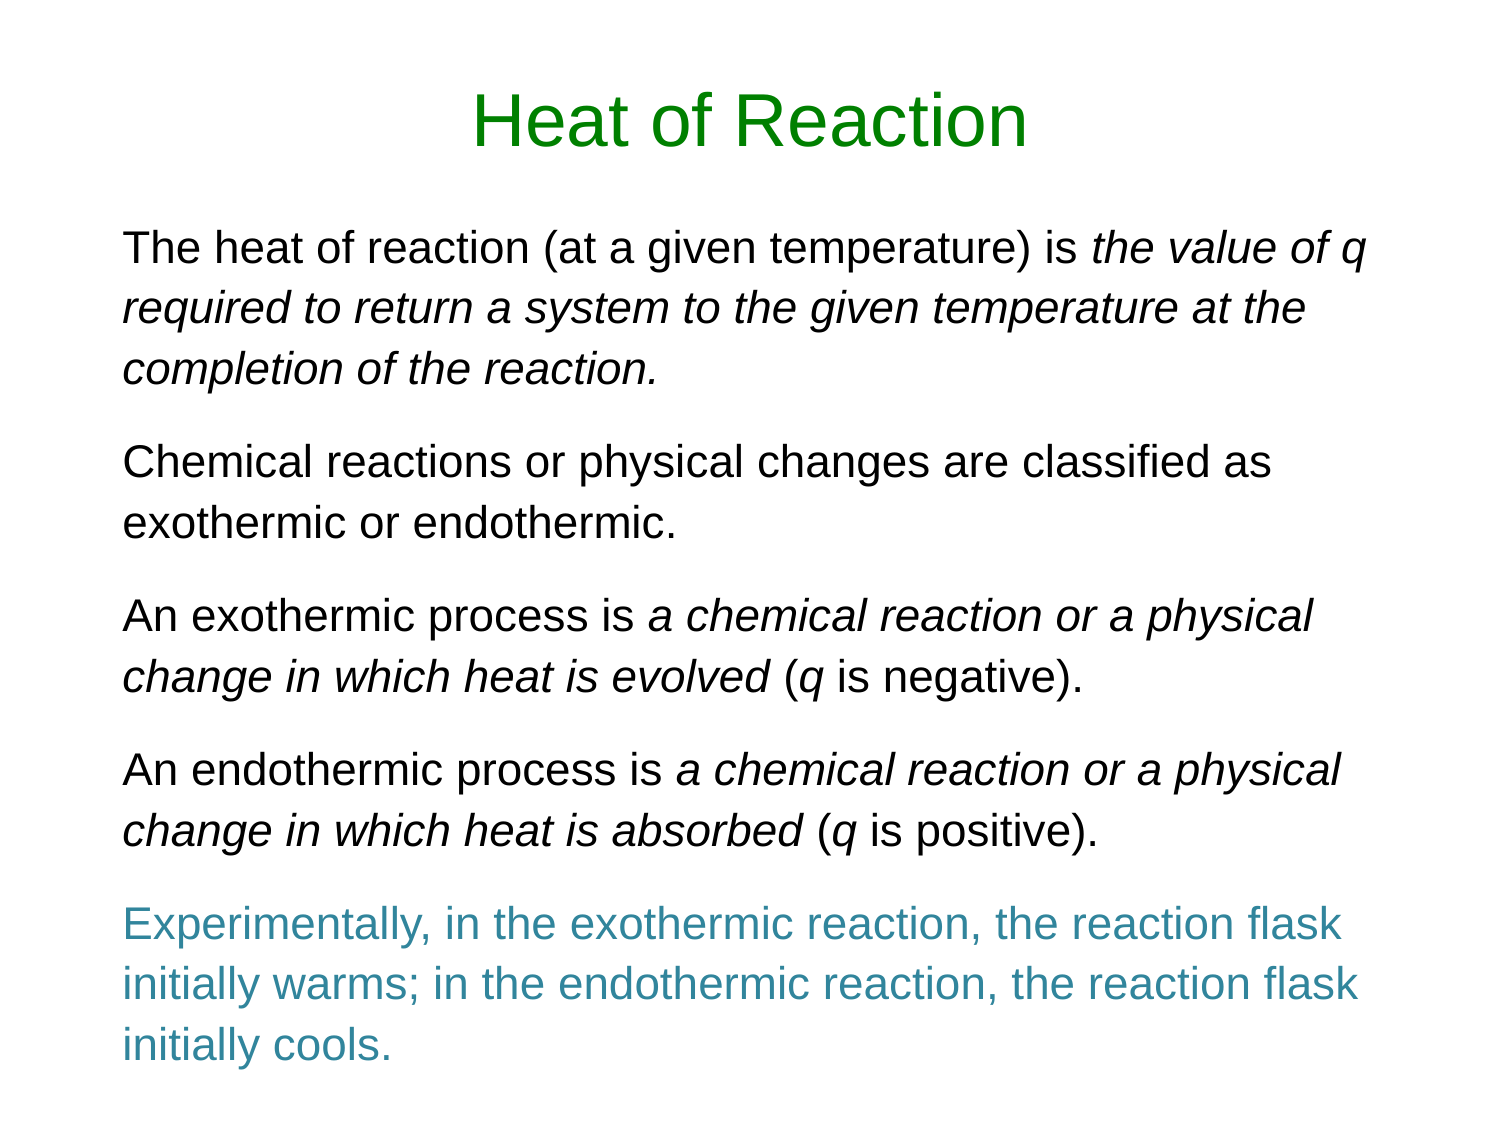

Heat of Reaction
The heat of reaction (at a given temperature) is the value of q required to return a system to the given temperature at the completion of the reaction.

Chemical reactions or physical changes are classified as exothermic or endothermic.

An exothermic process is a chemical reaction or a physical change in which heat is evolved (q is negative).

An endothermic process is a chemical reaction or a physical change in which heat is absorbed (q is positive).

Experimentally, in the exothermic reaction, the reaction flask initially warms; in the endothermic reaction, the reaction flask initially cools.